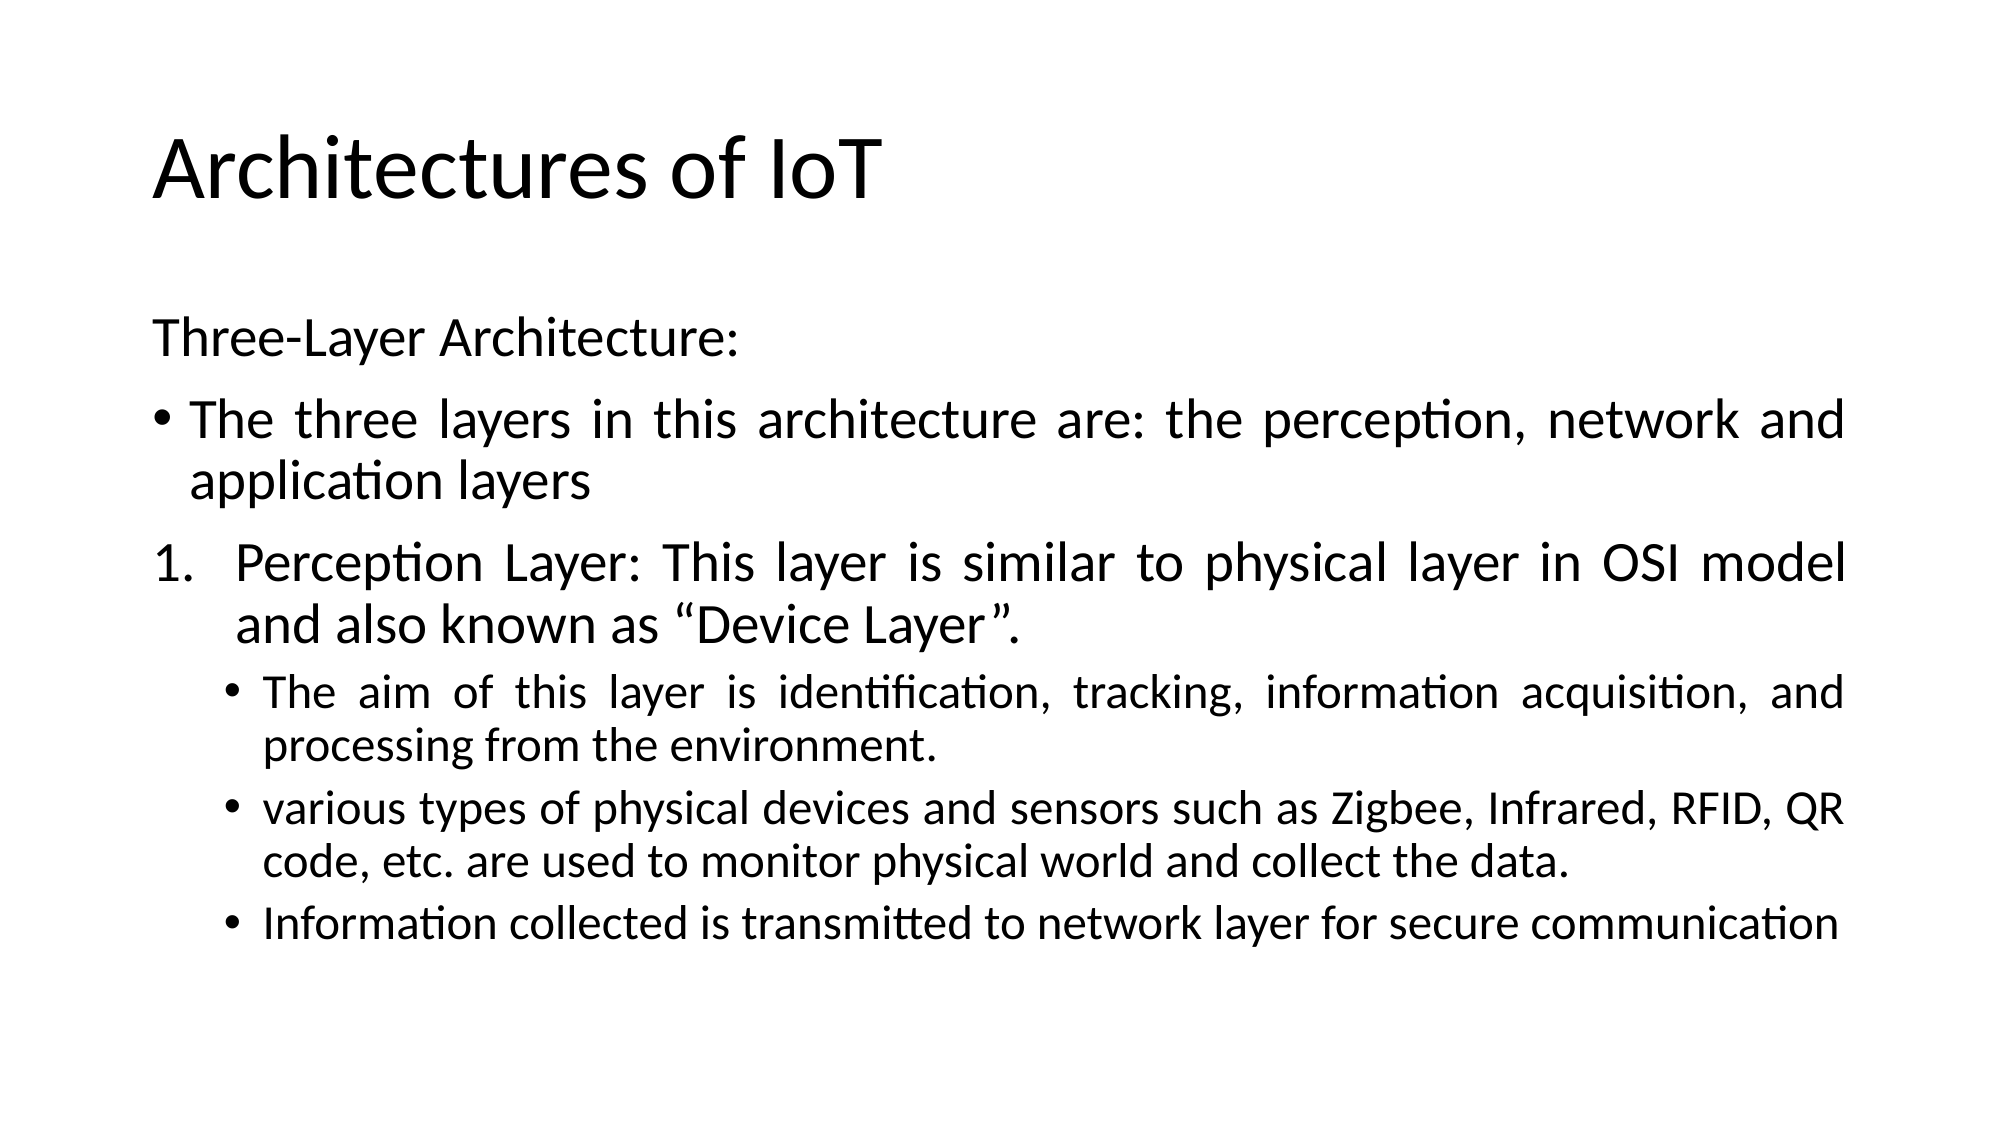

# Architectures of IoT
Three-Layer Architecture:
The three layers in this architecture are: the perception, network and application layers
Perception Layer: This layer is similar to physical layer in OSI model and also known as “Device Layer”.
The aim of this layer is identification, tracking, information acquisition, and processing from the environment.
various types of physical devices and sensors such as Zigbee, Infrared, RFID, QR code, etc. are used to monitor physical world and collect the data.
Information collected is transmitted to network layer for secure communication